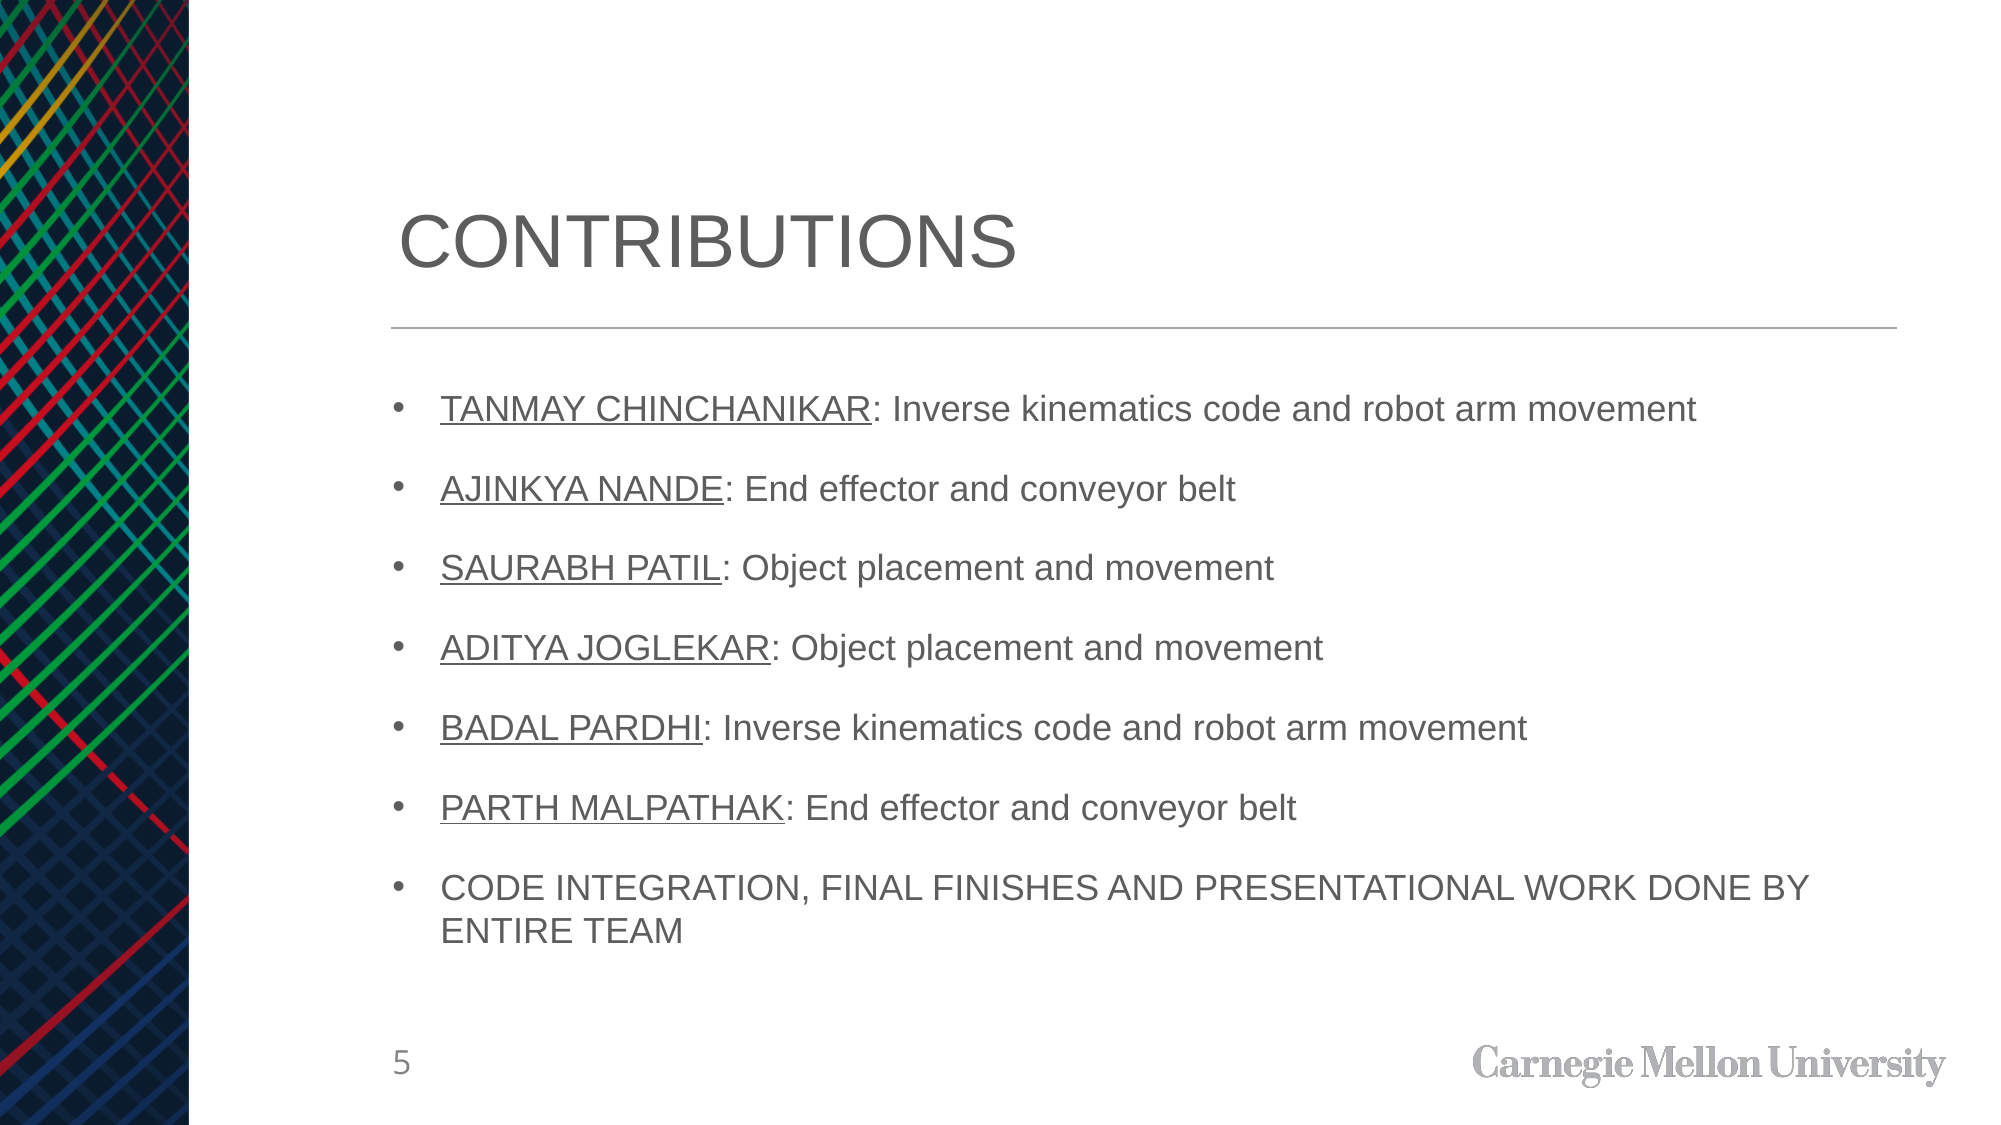

CONTRIBUTIONS
TANMAY CHINCHANIKAR: Inverse kinematics code and robot arm movement
AJINKYA NANDE: End effector and conveyor belt
SAURABH PATIL: Object placement and movement
ADITYA JOGLEKAR: Object placement and movement
BADAL PARDHI: Inverse kinematics code and robot arm movement
PARTH MALPATHAK: End effector and conveyor belt
CODE INTEGRATION, FINAL FINISHES AND PRESENTATIONAL WORK DONE BY ENTIRE TEAM

5